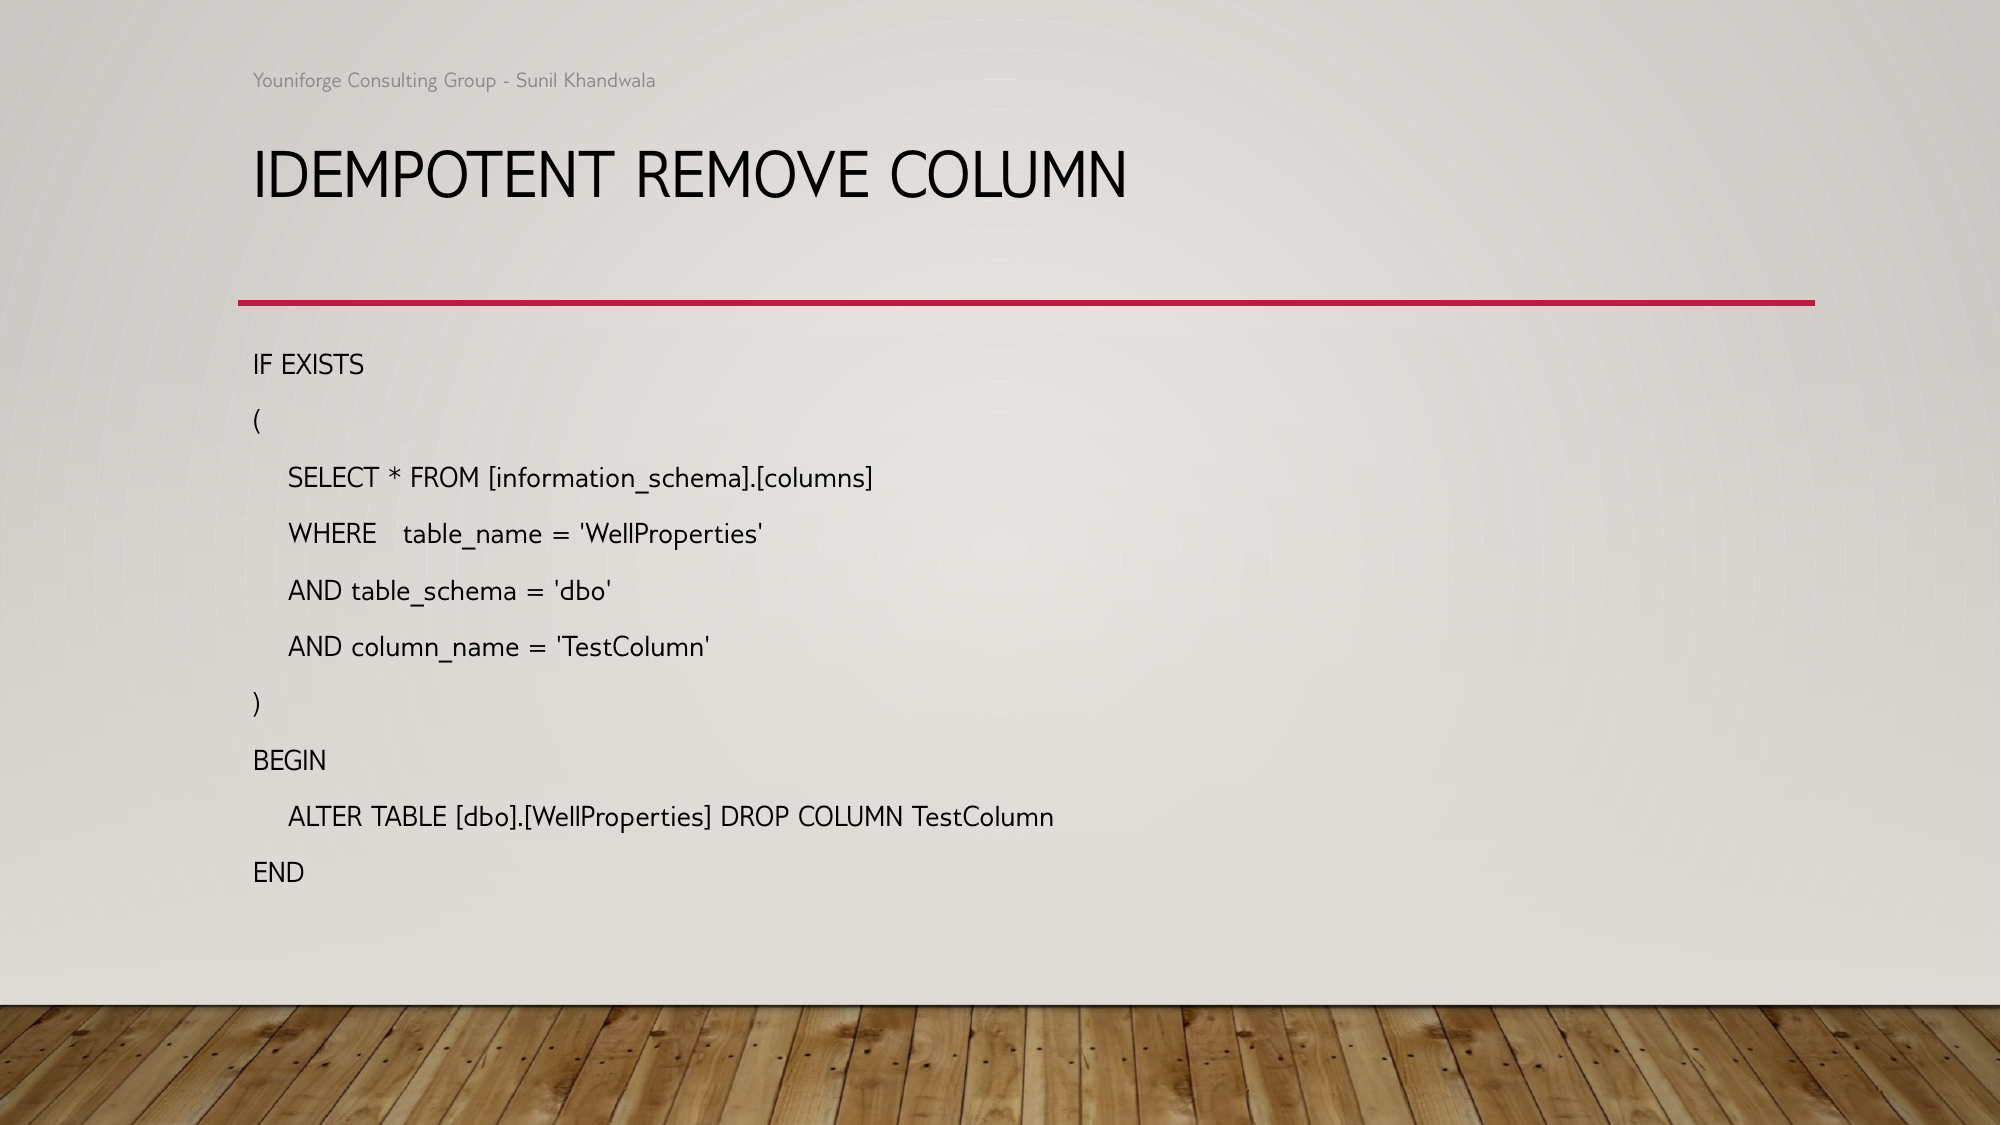

Youniforge Consulting Group - Sunil Khandwala
# Idempotent Remove Column
IF EXISTS
(
    SELECT * FROM [information_schema].[columns]
    WHERE   table_name = 'WellProperties'
    AND table_schema = 'dbo'
    AND column_name = 'TestColumn'
)
BEGIN
    ALTER TABLE [dbo].[WellProperties] DROP COLUMN TestColumn
END